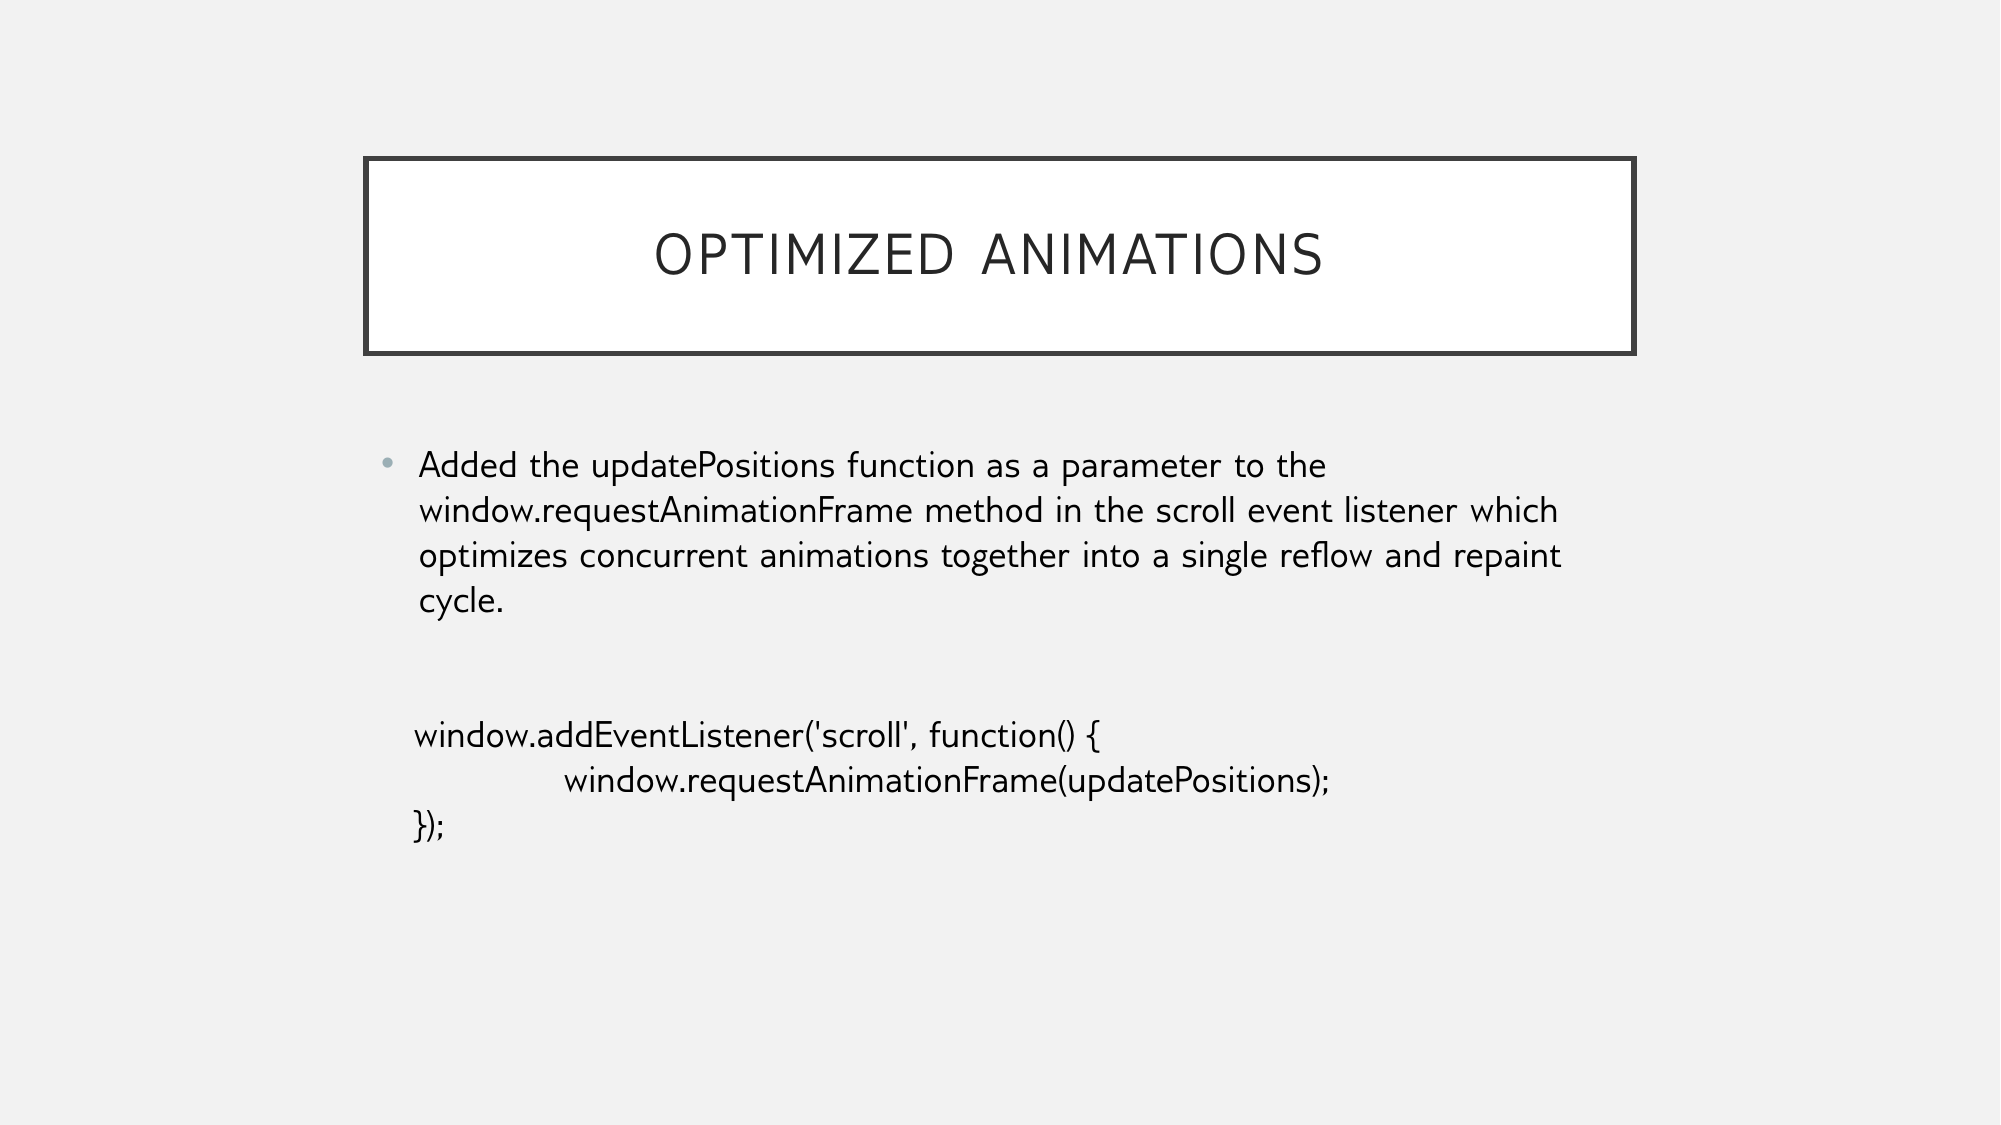

# Optimized animations
Added the updatePositions function as a parameter to the window.requestAnimationFrame method in the scroll event listener which optimizes concurrent animations together into a single reflow and repaint cycle.
window.addEventListener('scroll', function() {
	window.requestAnimationFrame(updatePositions);
});